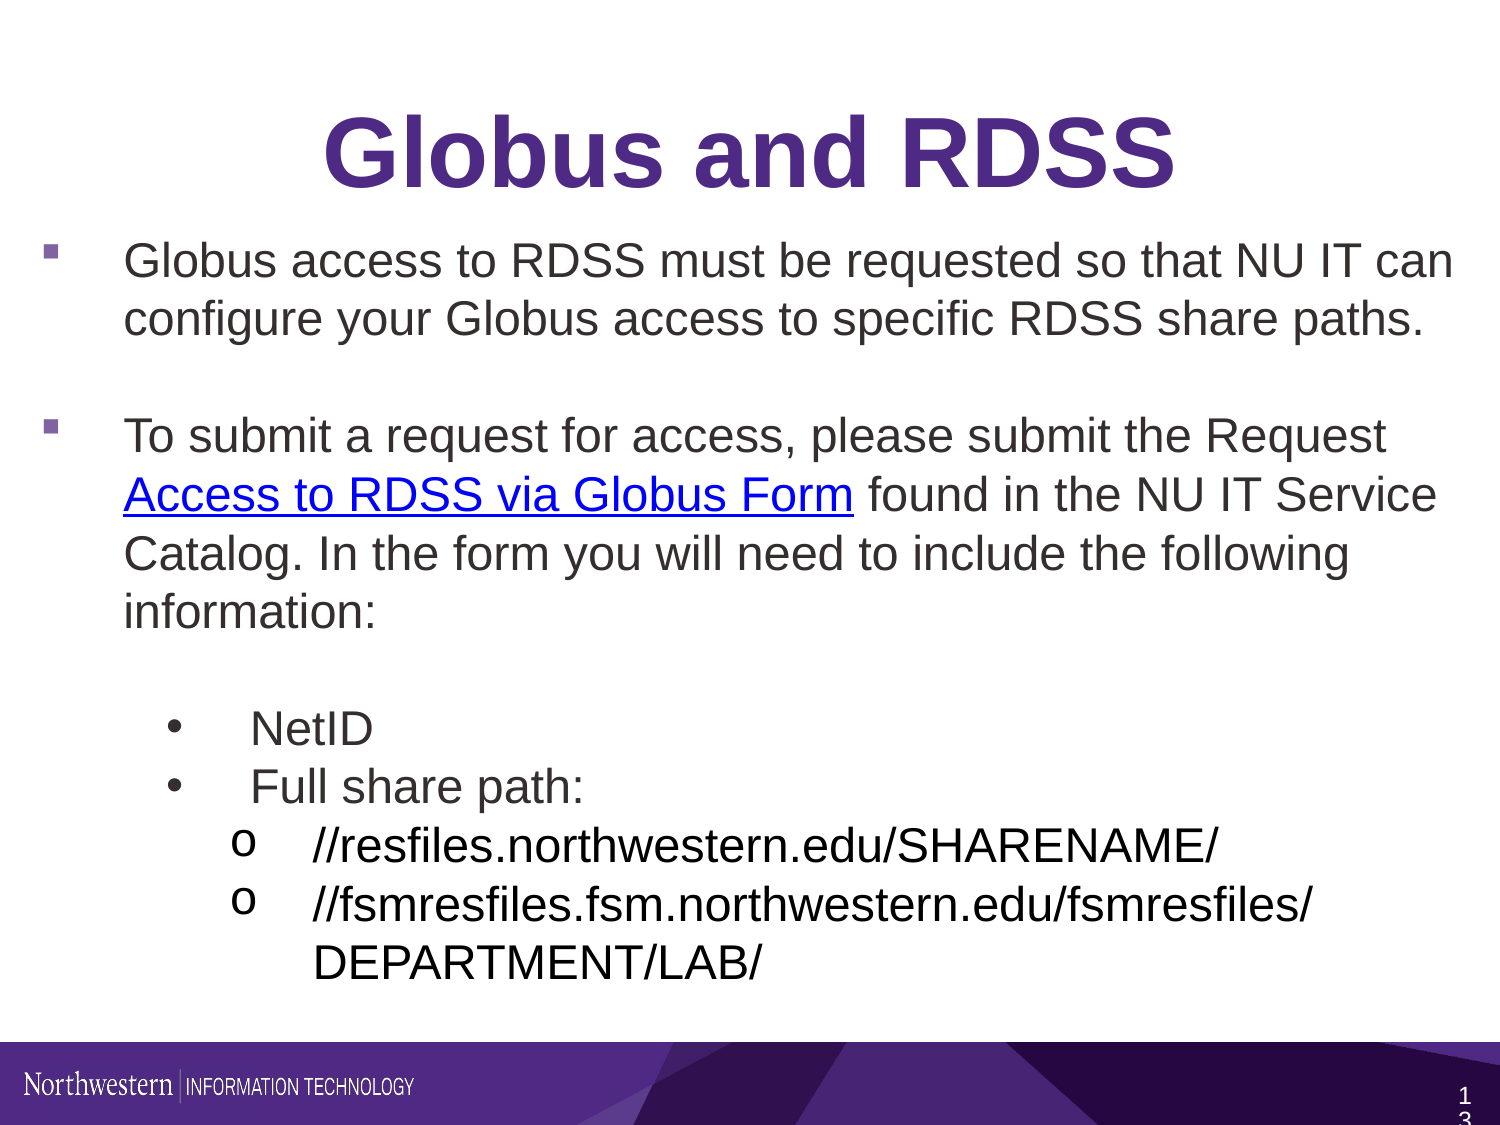

# Globus and RDSS
Globus access to RDSS must be requested so that NU IT can configure your Globus access to specific RDSS share paths.

To submit a request for access, please submit the Request Access to RDSS via Globus Form found in the NU IT Service Catalog. In the form you will need to include the following information:

NetID
Full share path:
//resfiles.northwestern.edu/SHARENAME/
//fsmresfiles.fsm.northwestern.edu/fsmresfiles/DEPARTMENT/LAB/

13